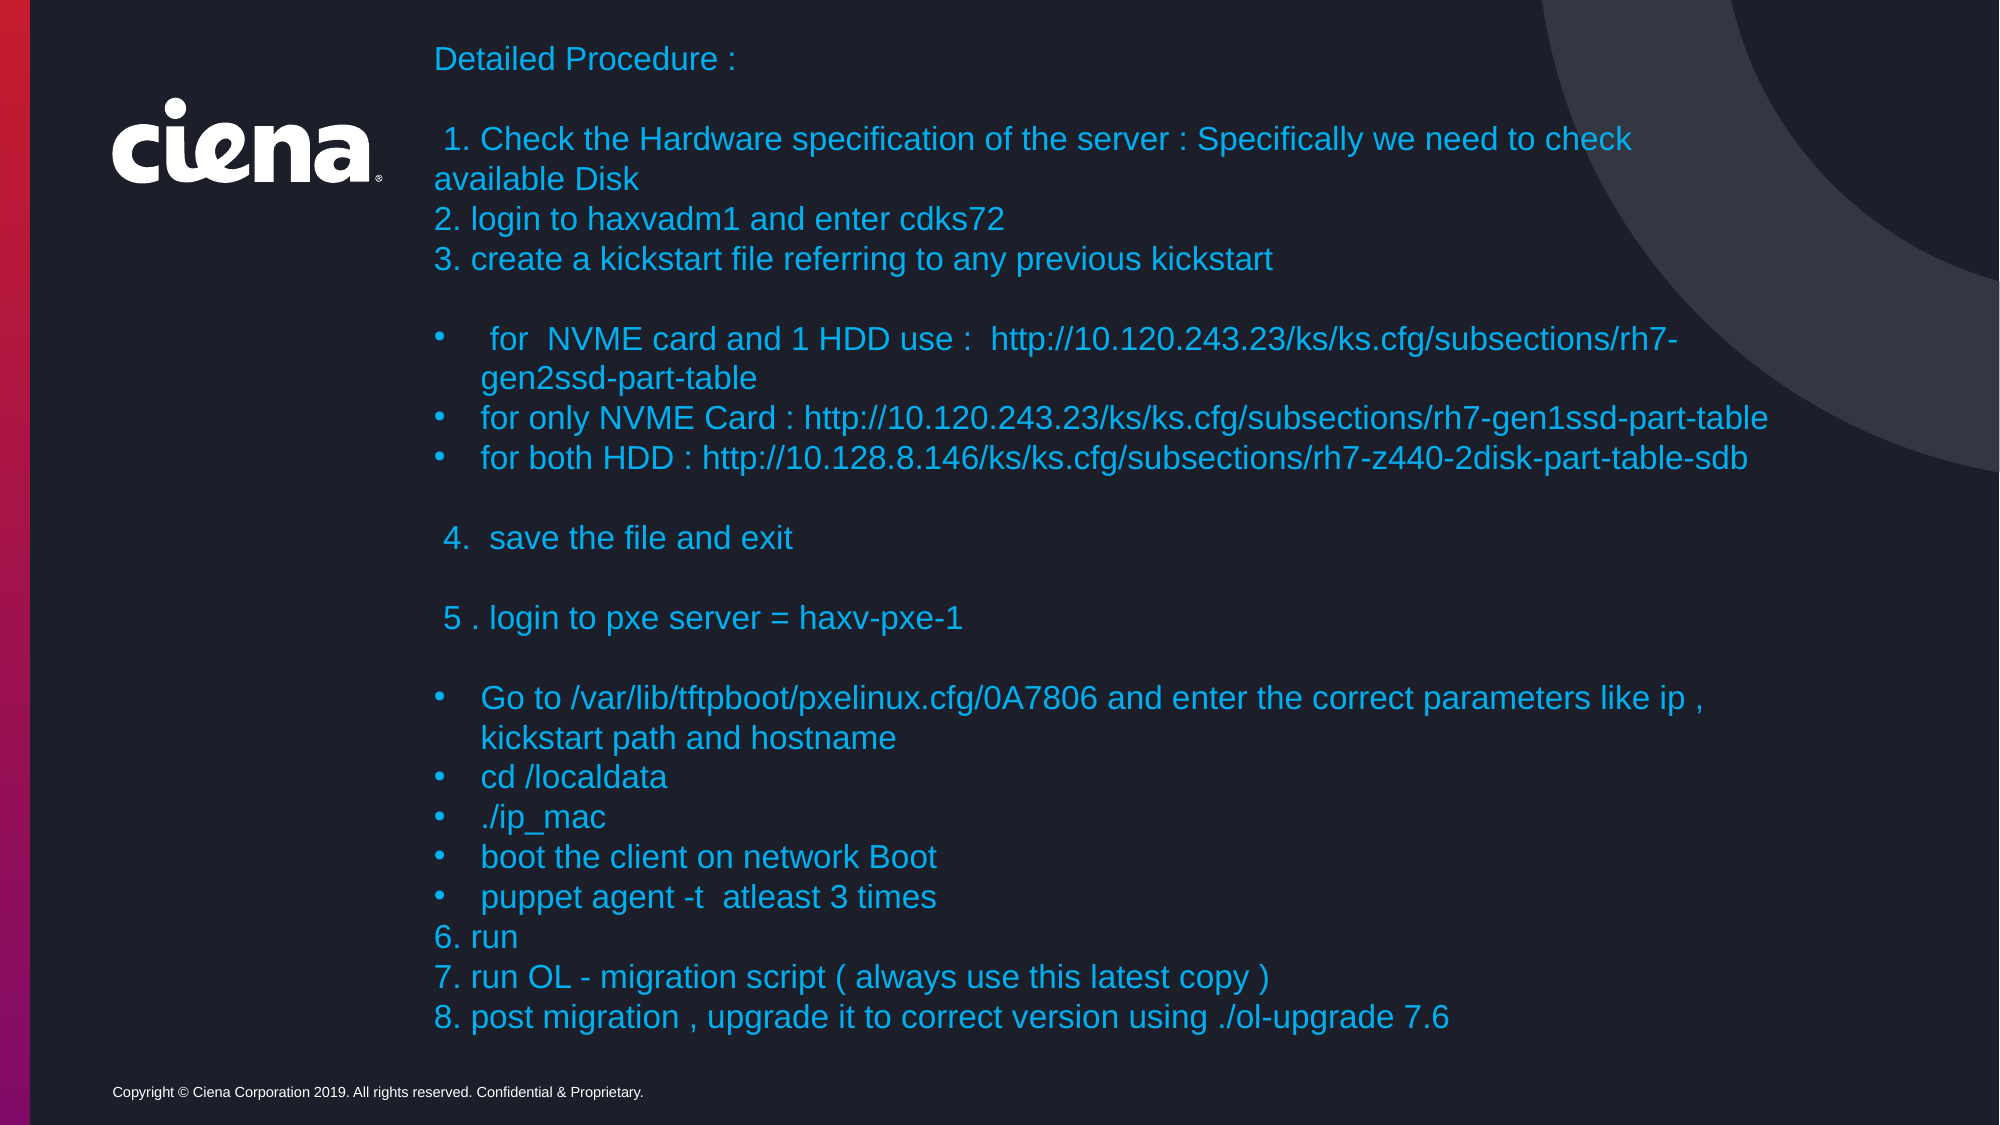

Detailed Procedure :

 1. Check the Hardware specification of the server : Specifically we need to check available Disk
2. login to haxvadm1 and enter cdks72
3. create a kickstart file referring to any previous kickstart

 for  NVME card and 1 HDD use :  http://10.120.243.23/ks/ks.cfg/subsections/rh7-gen2ssd-part-table
for only NVME Card : http://10.120.243.23/ks/ks.cfg/subsections/rh7-gen1ssd-part-table
for both HDD : http://10.128.8.146/ks/ks.cfg/subsections/rh7-z440-2disk-part-table-sdb

 4.  save the file and exit

 5 . login to pxe server = haxv-pxe-1

Go to /var/lib/tftpboot/pxelinux.cfg/0A7806 and enter the correct parameters like ip , kickstart path and hostname
cd /localdata
./ip_mac
boot the client on network Boot
puppet agent -t  atleast 3 times
6. run
7. run OL - migration script ( always use this latest copy )
8. post migration , upgrade it to correct version using ./ol-upgrade 7.6